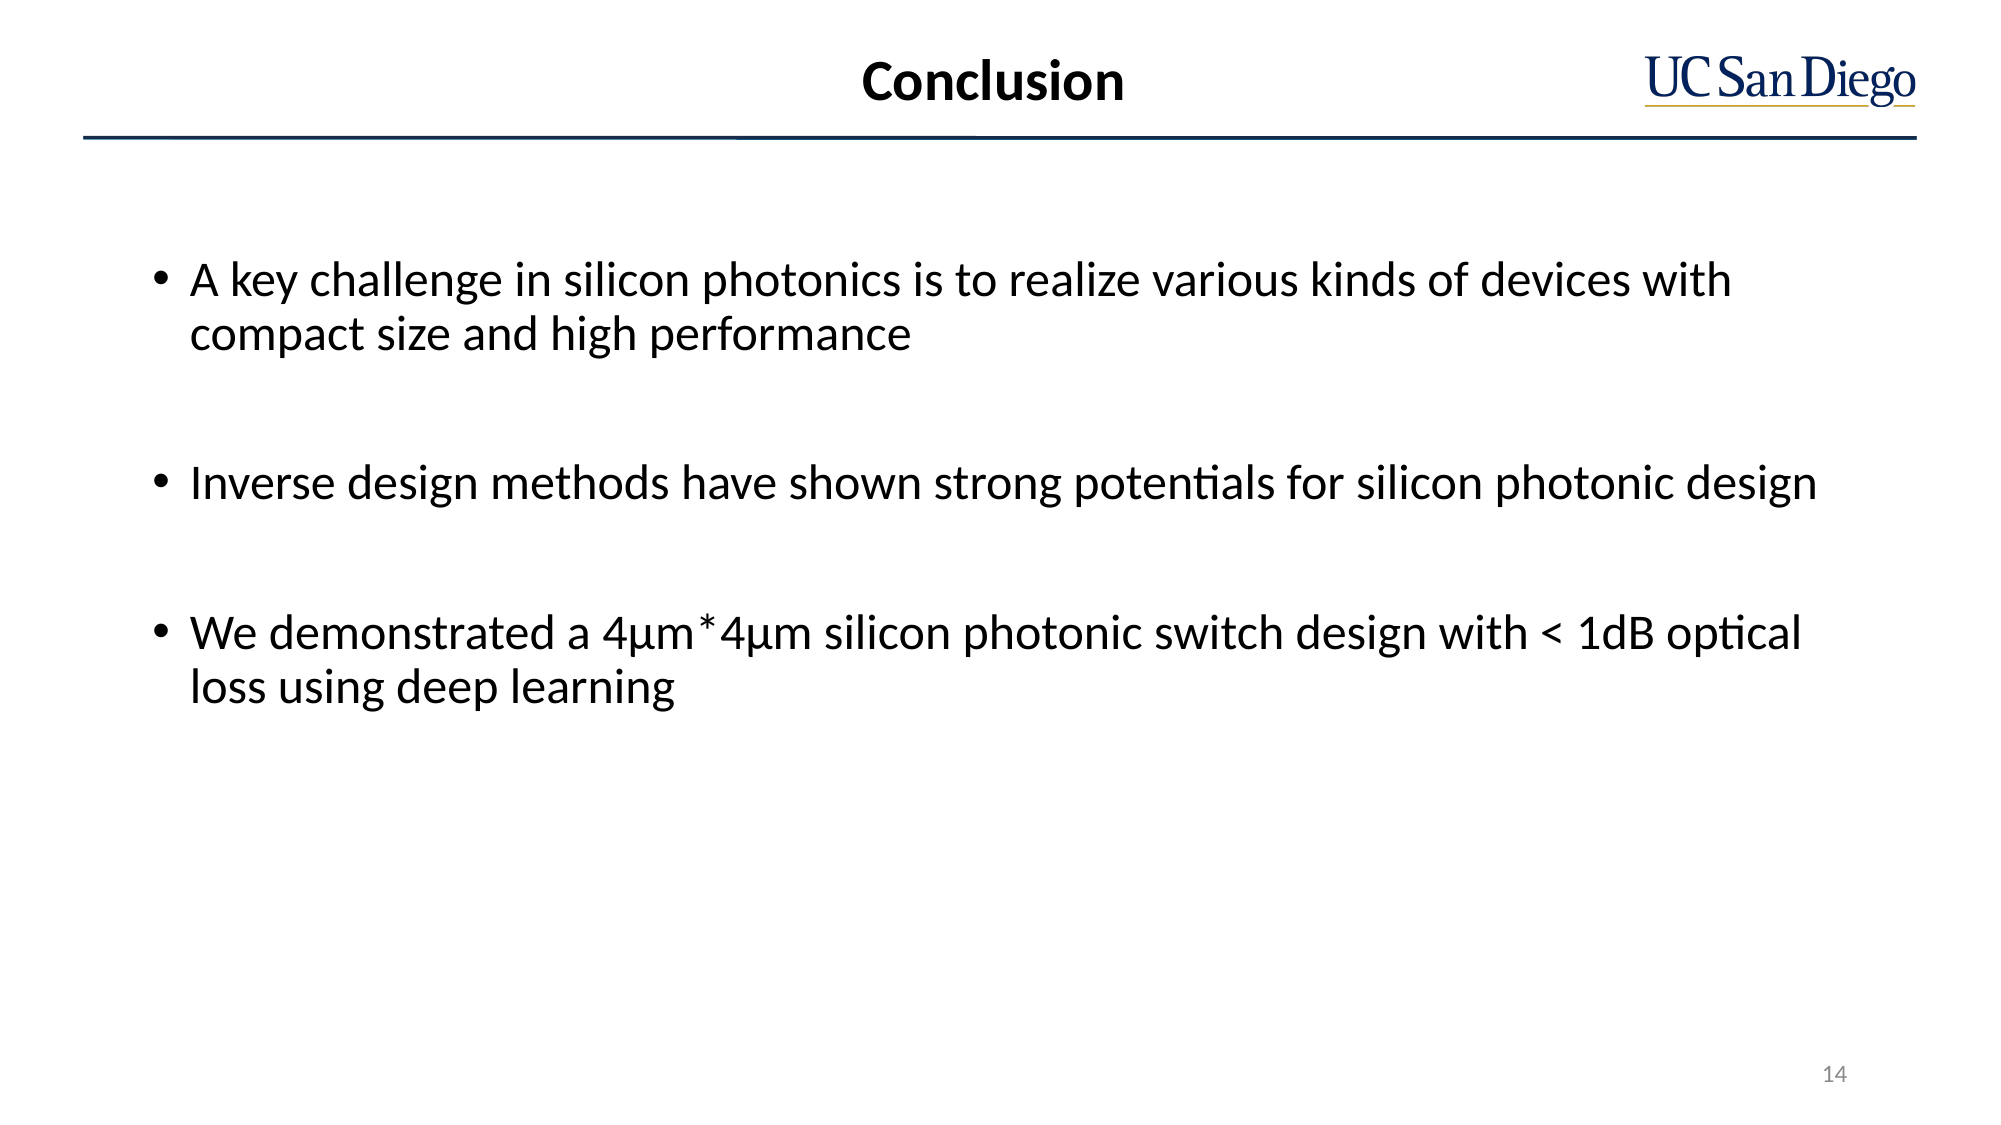

Conclusion

A key challenge in silicon photonics is to realize various kinds of devices with compact size and high performance

Inverse design methods have shown strong potentials for silicon photonic design

We demonstrated a 4μm*4μm silicon photonic switch design with < 1dB optical loss using deep learning

Si
14